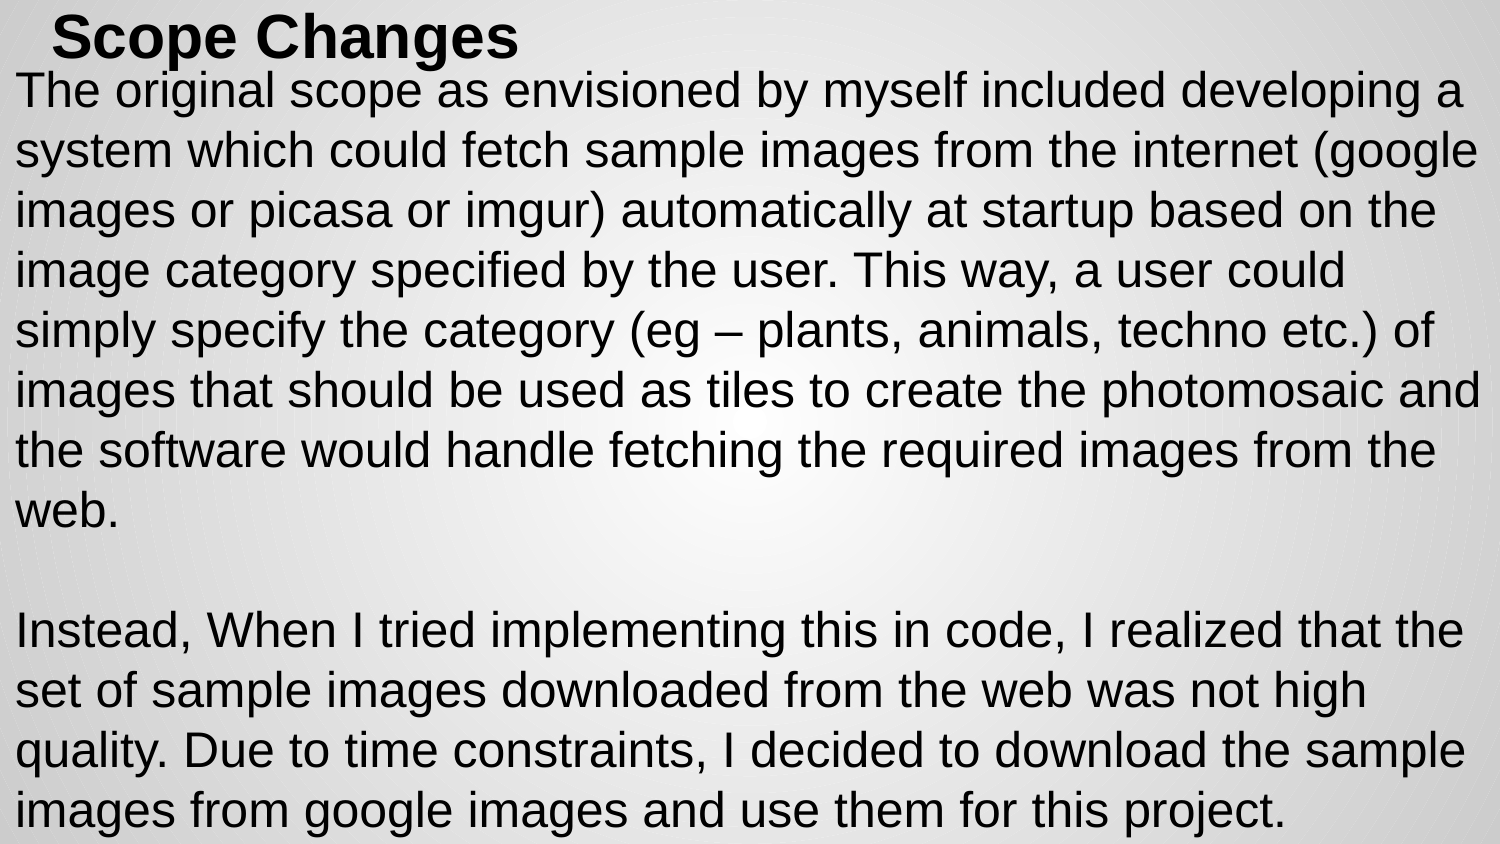

# Scope Changes
The original scope as envisioned by myself included developing a system which could fetch sample images from the internet (google images or picasa or imgur) automatically at startup based on the image category specified by the user. This way, a user could simply specify the category (eg – plants, animals, techno etc.) of images that should be used as tiles to create the photomosaic and the software would handle fetching the required images from the web.

Instead, When I tried implementing this in code, I realized that the set of sample images downloaded from the web was not high quality. Due to time constraints, I decided to download the sample images from google images and use them for this project.